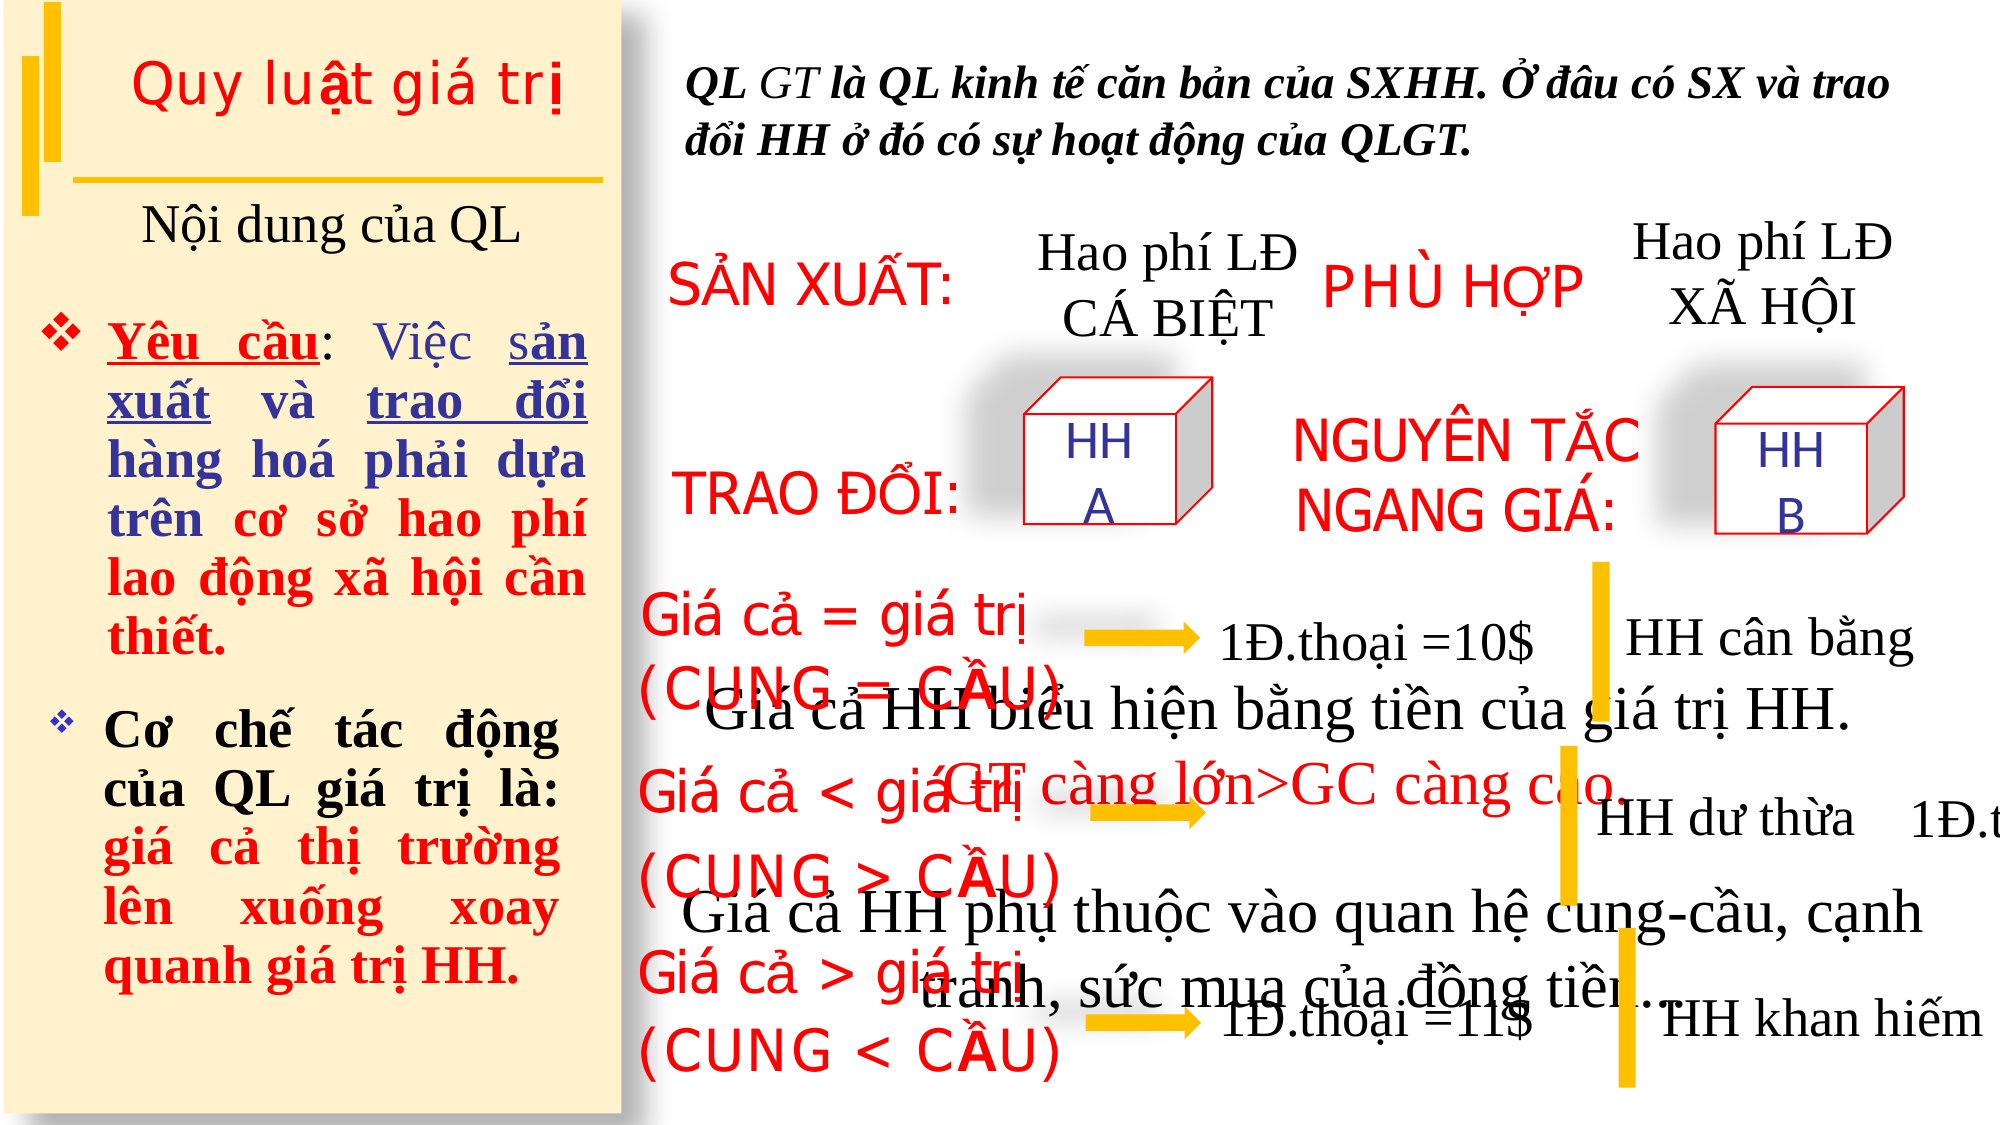

Quy luật giá trị
QL GT là QL kinh tế căn bản của SXHH. Ở đâu có SX và trao đổi HH ở đó có sự hoạt động của QLGT.
Nội dung của QL
Hao phí LĐ
XÃ HỘI
Hao phí LĐ
CÁ BIỆT
SẢN XUẤT:
PHÙ HỢP
Yêu cầu: Việc sản xuất và trao đổi hàng hoá phải dựa trên cơ sở hao phí lao động xã hội cần thiết.

HH
A
HH
B
NGUYÊN TẮC NGANG GIÁ:
TRAO ĐỔI:

Giá cả = giá trị
HH cân bằng
1Đ.thoại =10$

(CUNG = CẦU)
Giá cả HH biểu hiện bằng tiền của giá trị HH.
GT càng lớn>GC càng cao.
Cơ chế tác động của QL giá trị là: giá cả thị trường lên xuống xoay quanh giá trị HH.

Giá cả < giá trị
HH dư thừa
1Đ.thoại =9$

(CUNG > CẦU)
Giá cả HH phụ thuộc vào quan hệ cung-cầu, cạnh tranh, sức mua của đồng tiền...
Giá cả > giá trị

1Đ.thoại =11$
HH khan hiếm
(CUNG < CẦU)